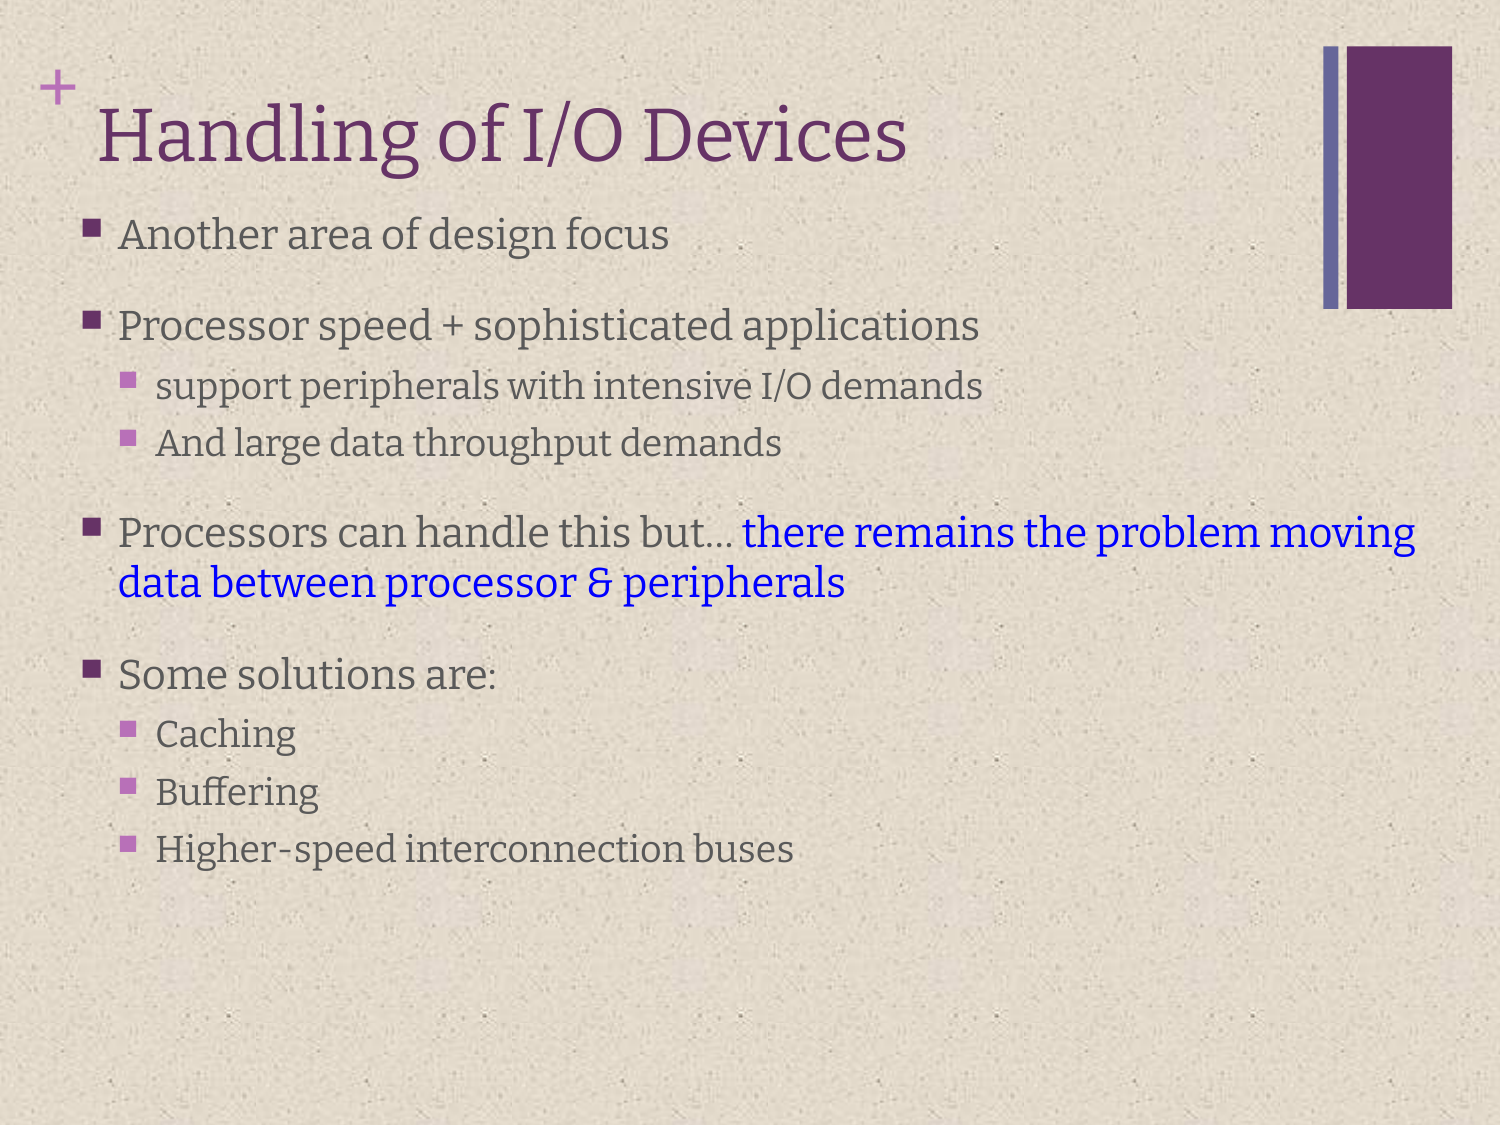

# Handling of I/O Devices
Another area of design focus
Processor speed + sophisticated applications
support peripherals with intensive I/O demands
And large data throughput demands
Processors can handle this but… there remains the problem moving data between processor & peripherals
Some solutions are:
Caching
Buffering
Higher-speed interconnection buses